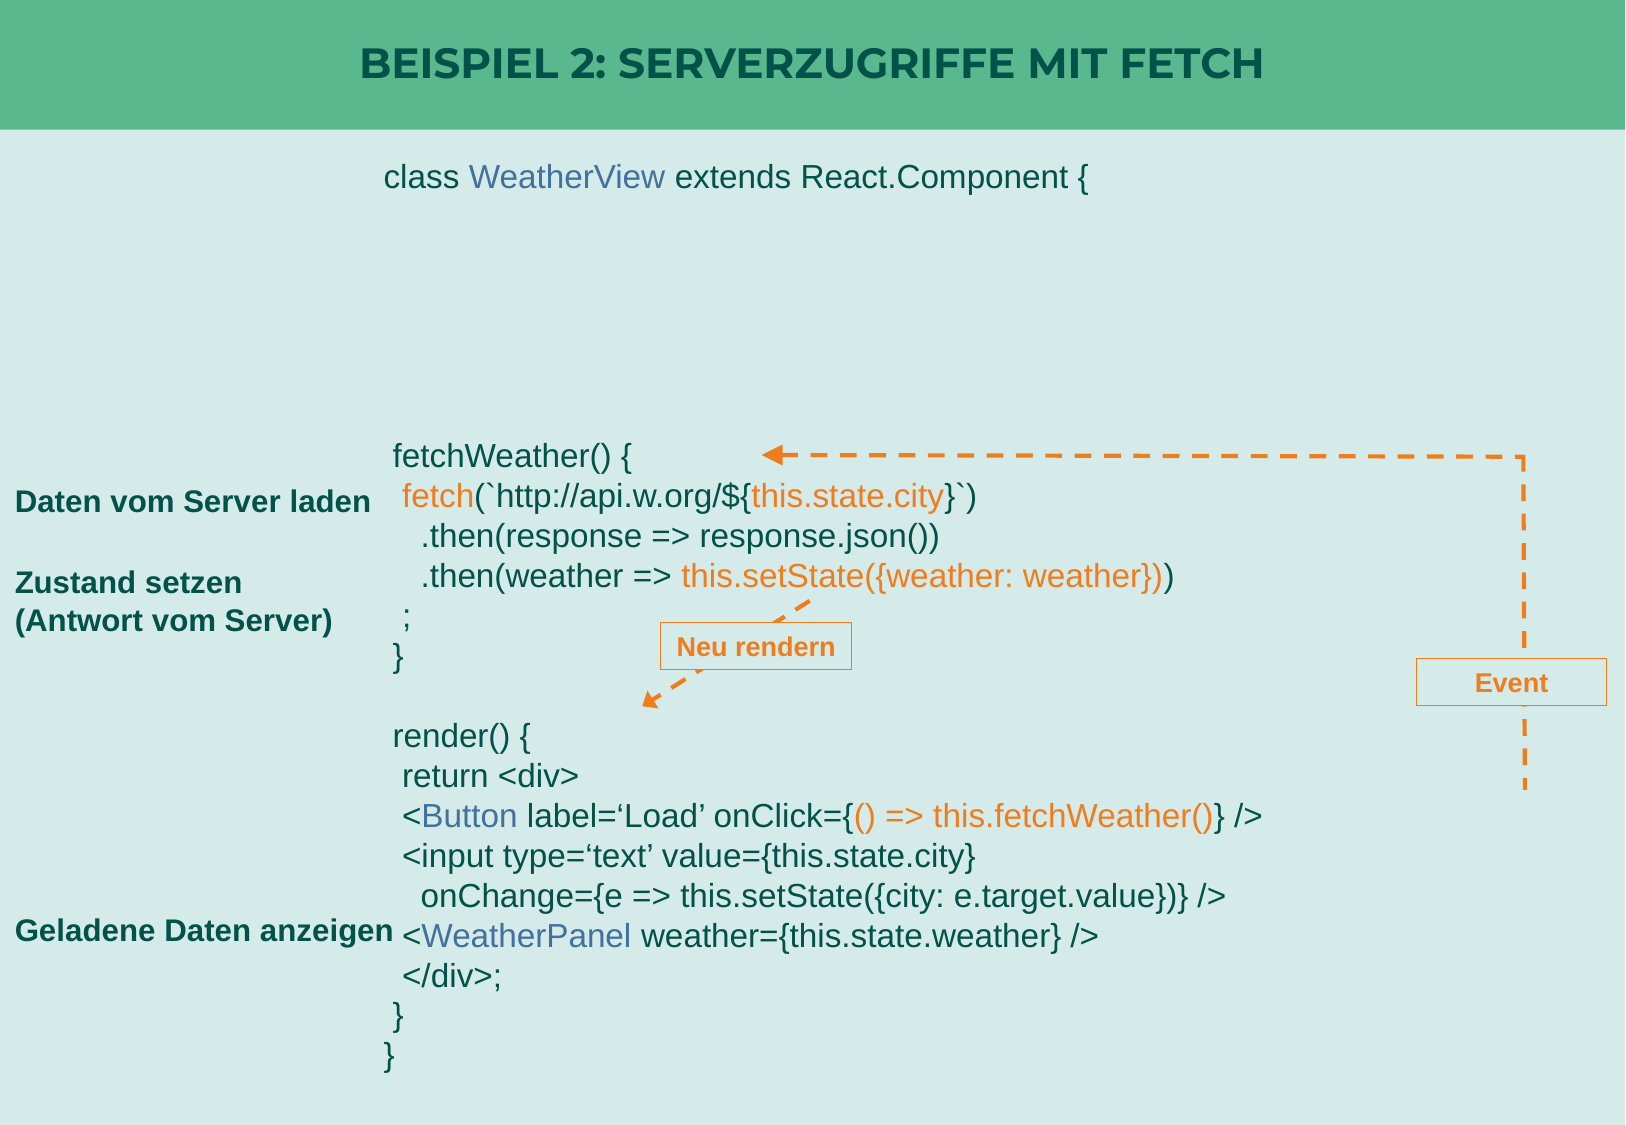

# Beispiel 2: Serverzugriffe mit fetch
class WeatherView extends React.Component {

 fetchWeather() {
  fetch(`http://api.w.org/${this.state.city}`)
    .then(response => response.json())
    .then(weather => this.setState({weather: weather}))
  ;
 }

 render() {
  return <div>
  <Button label=‘Load’ onClick={() => this.fetchWeather()} />
  <input type=‘text’ value={this.state.city}
    onChange={e => this.setState({city: e.target.value})} />
  <WeatherPanel weather={this.state.weather} />
  </div>;
 }
}
Daten vom Server laden
Zustand setzen
(Antwort vom Server)
Neu rendern
Event
Geladene Daten anzeigen